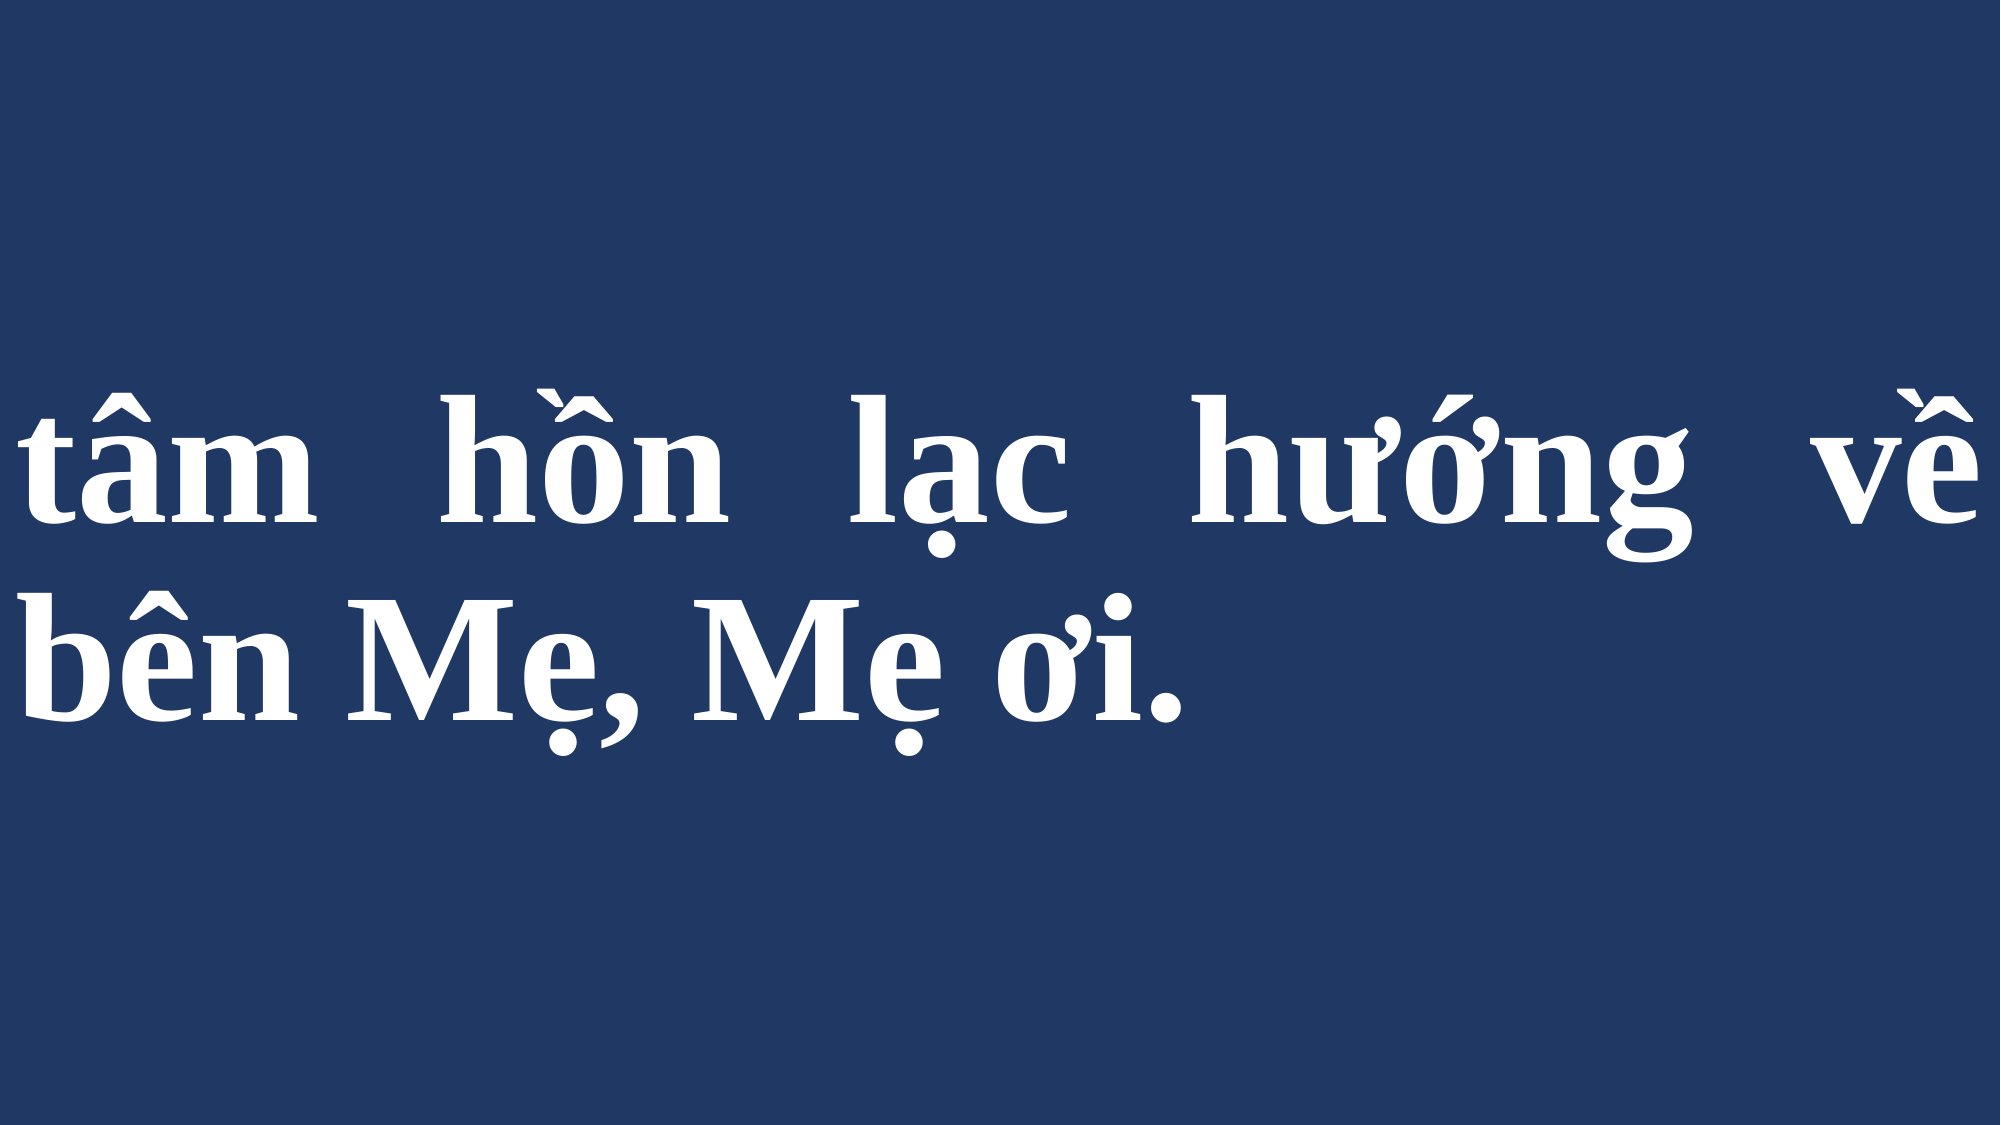

# tâm hồn lạc hướng về bên Mẹ, Mẹ ơi.